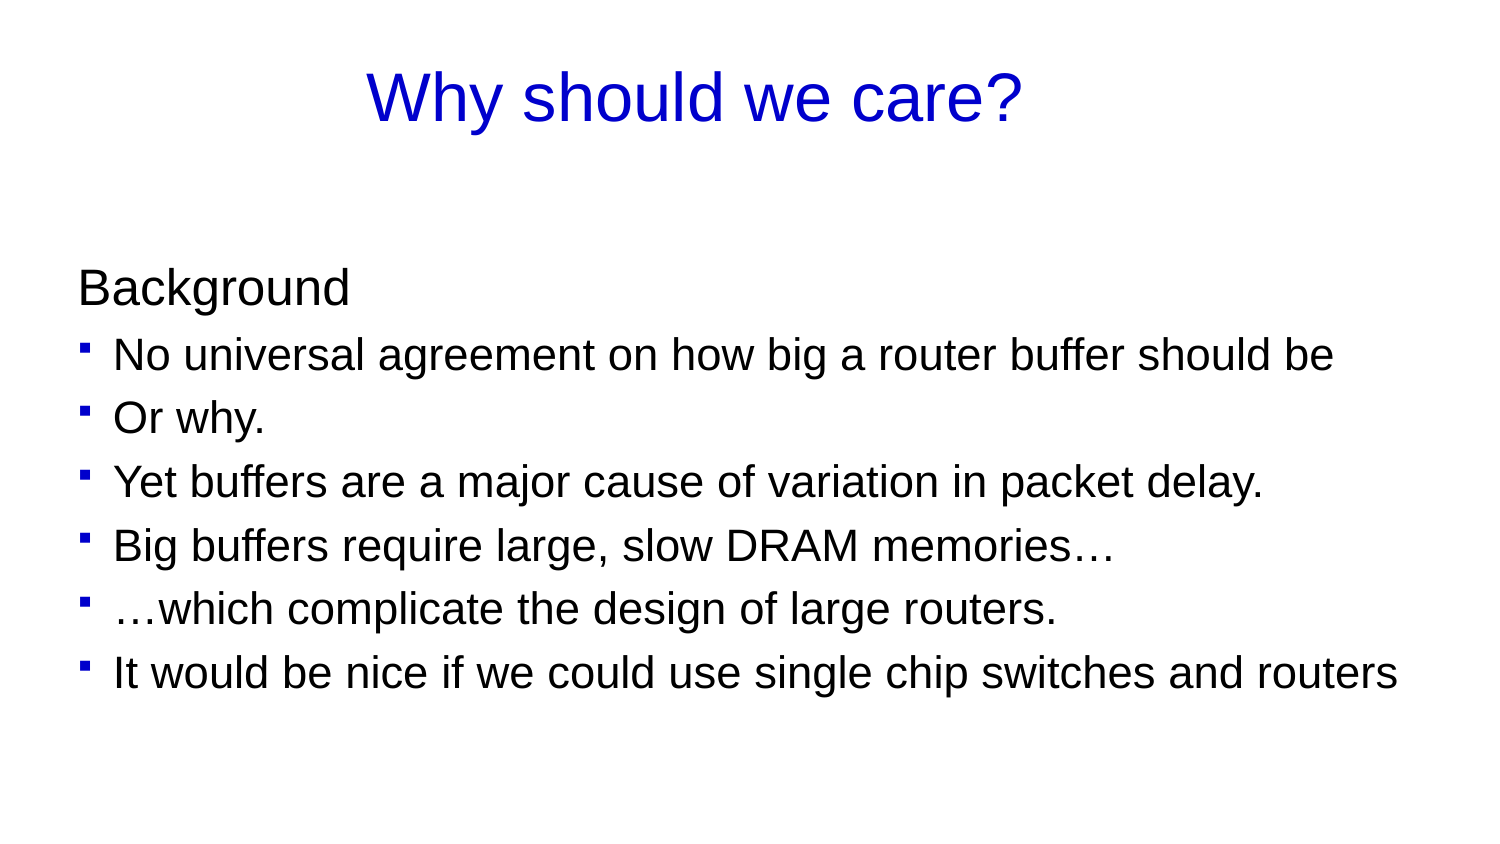

# Why should we care?
Background
No universal agreement on how big a router buffer should be
Or why.
Yet buffers are a major cause of variation in packet delay.
Big buffers require large, slow DRAM memories…
…which complicate the design of large routers.
It would be nice if we could use single chip switches and routers